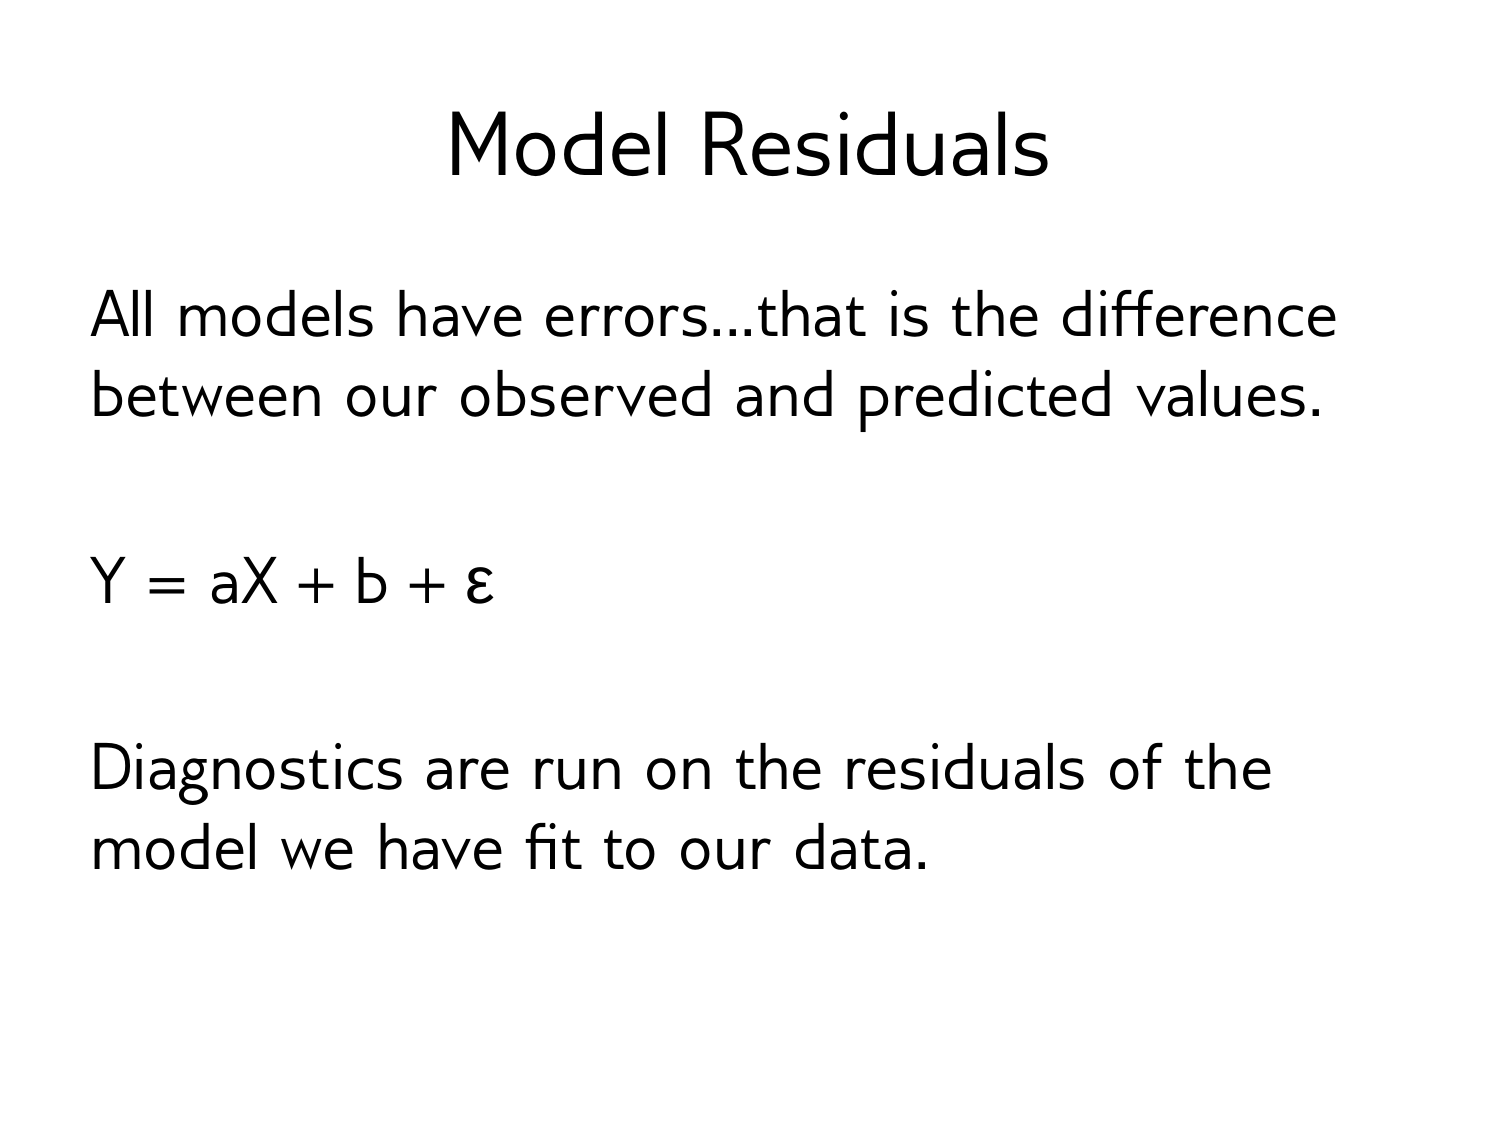

# Model Residuals
All models have errors...that is the difference between our observed and predicted values.

Y = aX + b + ε

Diagnostics are run on the residuals of the model we have fit to our data.